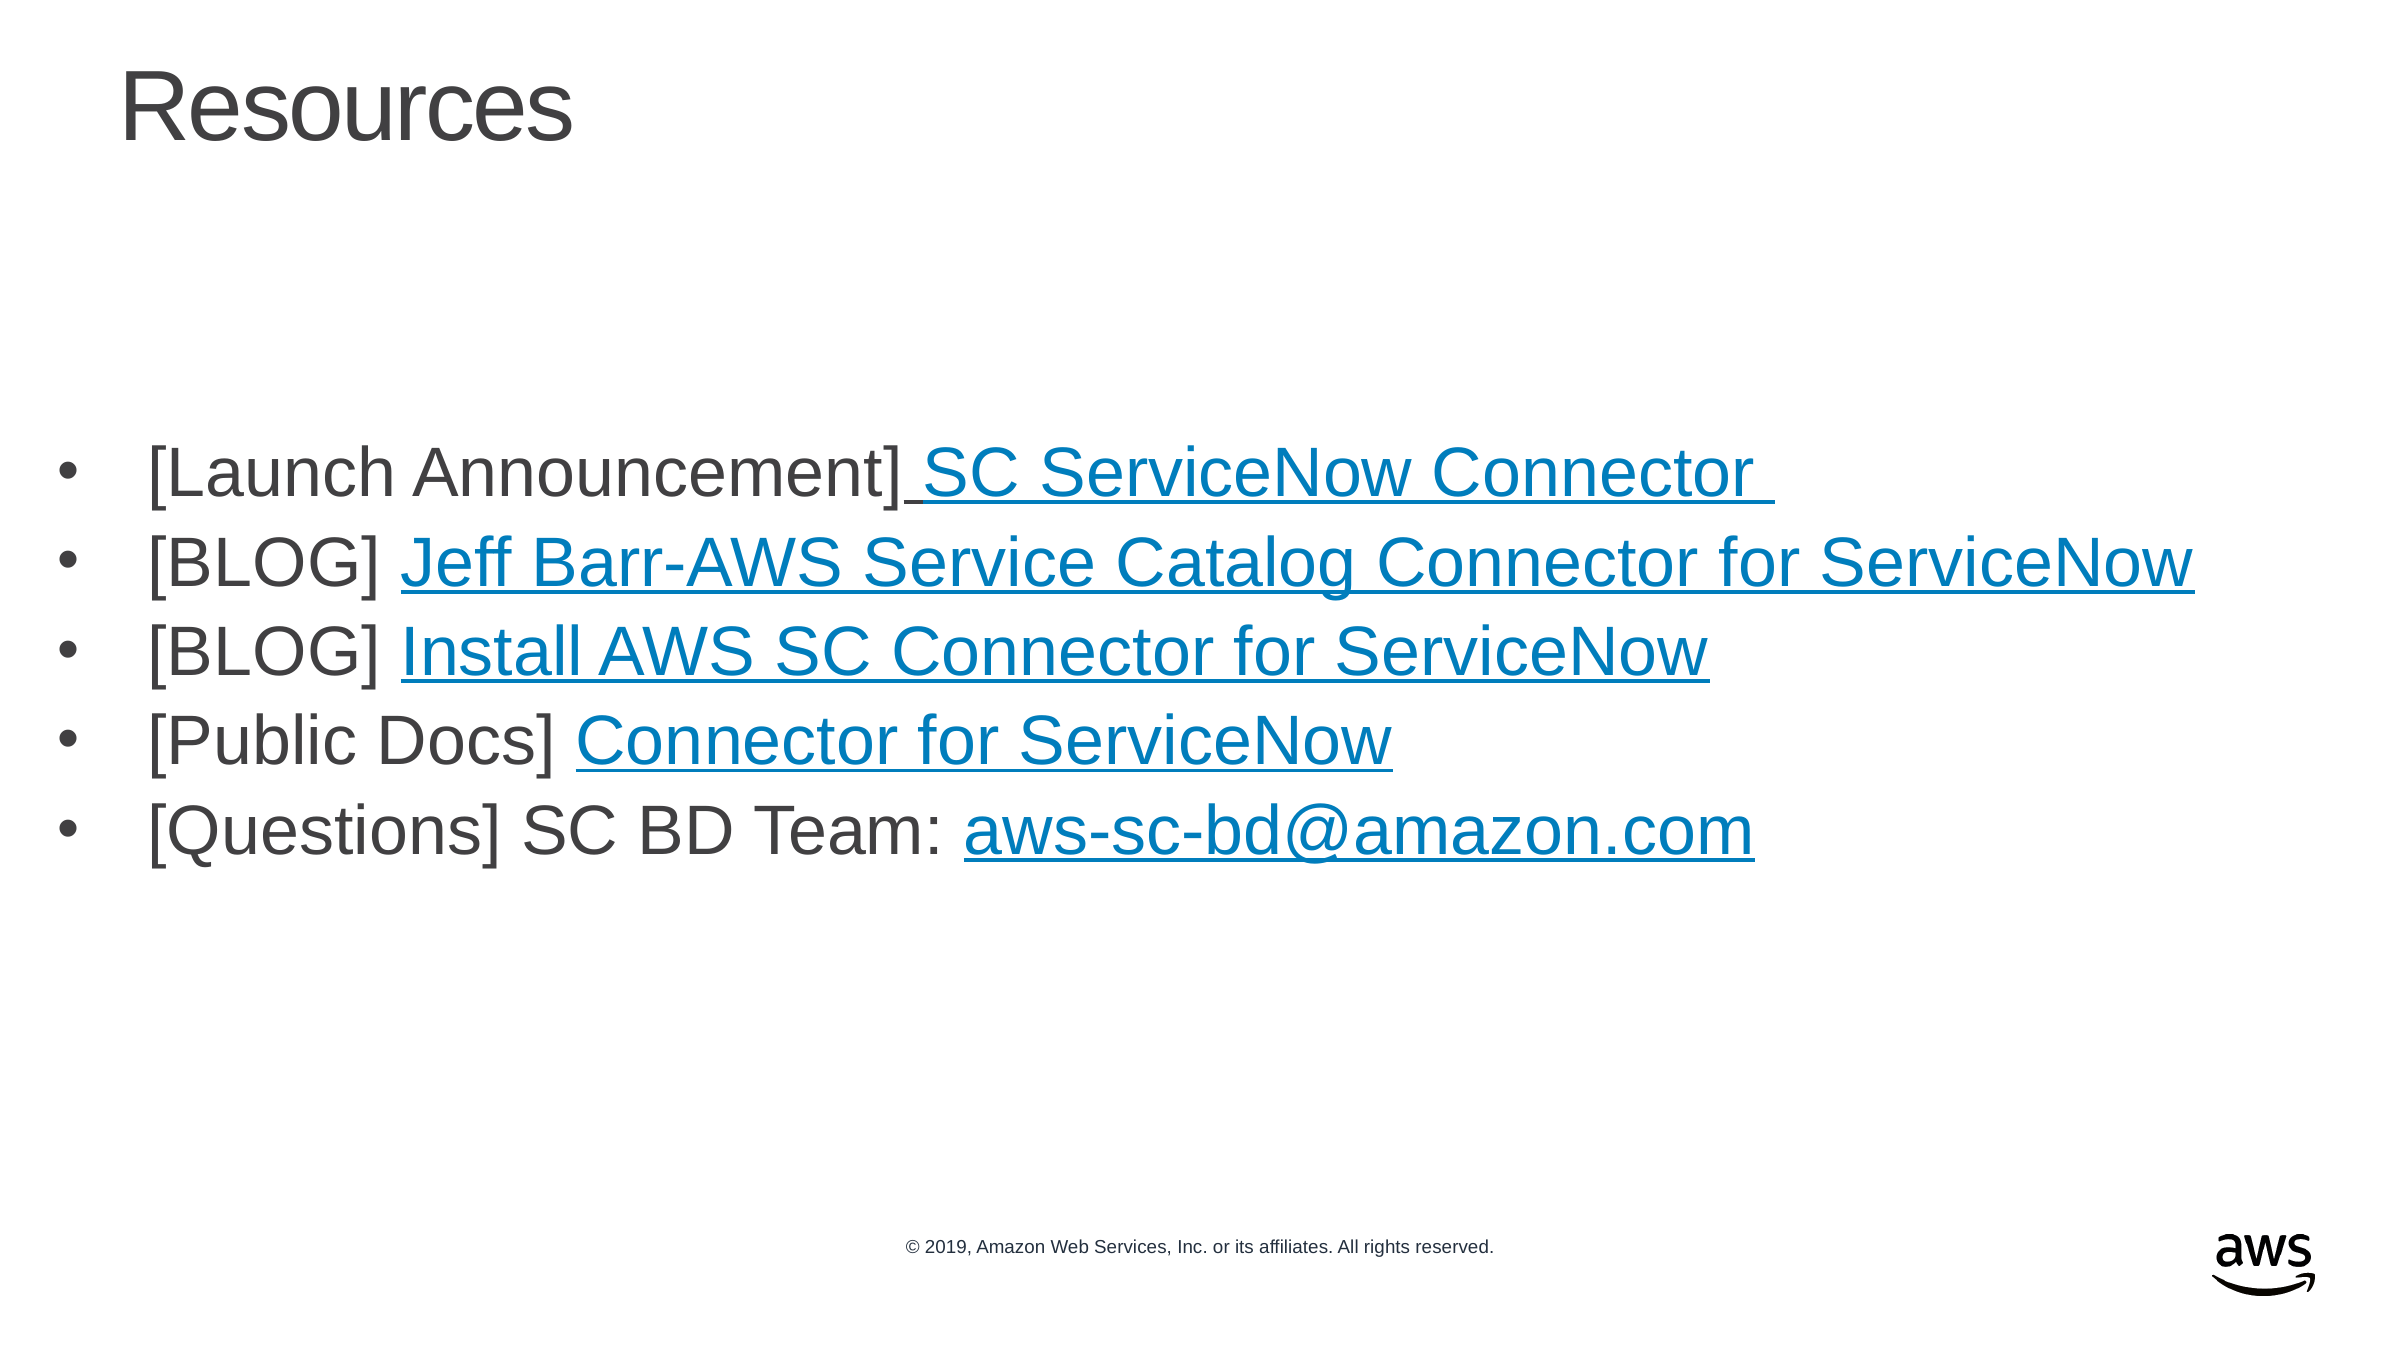

# Resources
[Launch Announcement] SC ServiceNow Connector
[BLOG] Jeff Barr-AWS Service Catalog Connector for ServiceNow
[BLOG] Install AWS SC Connector for ServiceNow
[Public Docs] Connector for ServiceNow
[Questions] SC BD Team: aws-sc-bd@amazon.com